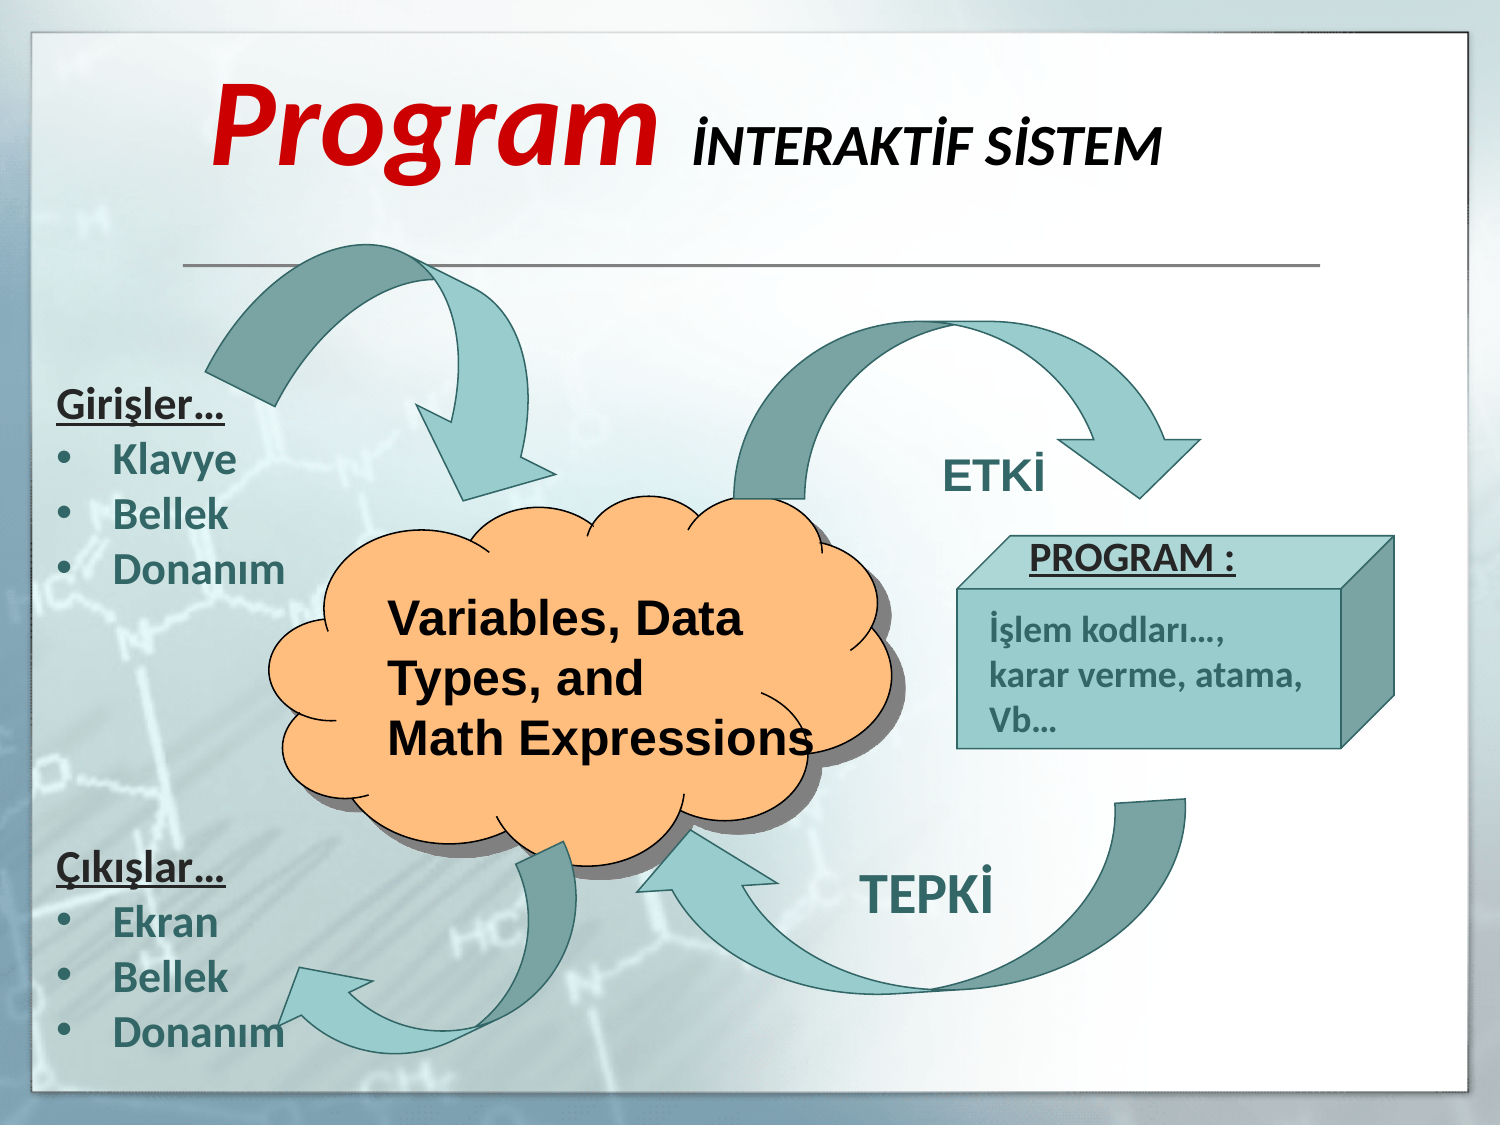

# Program İNTERAKTİF SİSTEM

Girişler…
Klavye
Bellek
Donanım
ETKİ

PROGRAM :

Variables, Data
Types, and
Math Expressions
İşlem kodları…,
karar verme, atama,
Vb…

Çıkışlar…
Ekran
Bellek
Donanım

TEPKİ